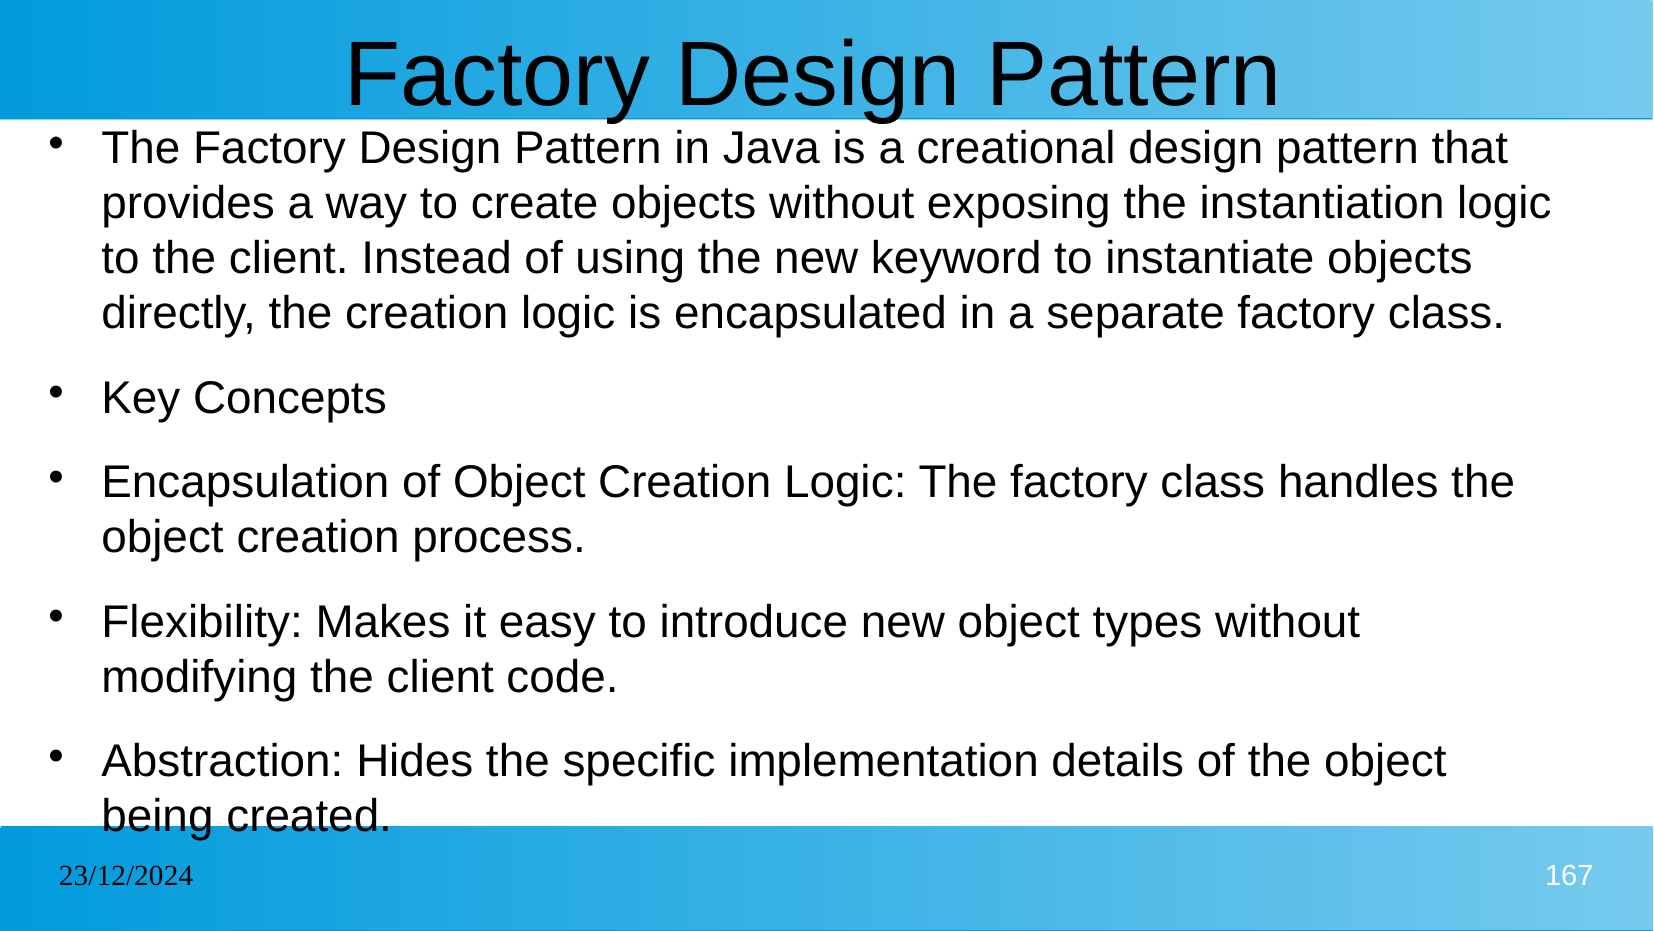

# Factory Design Pattern
The Factory Design Pattern in Java is a creational design pattern that provides a way to create objects without exposing the instantiation logic to the client. Instead of using the new keyword to instantiate objects directly, the creation logic is encapsulated in a separate factory class.
Key Concepts
Encapsulation of Object Creation Logic: The factory class handles the object creation process.
Flexibility: Makes it easy to introduce new object types without modifying the client code.
Abstraction: Hides the specific implementation details of the object being created.
23/12/2024
167